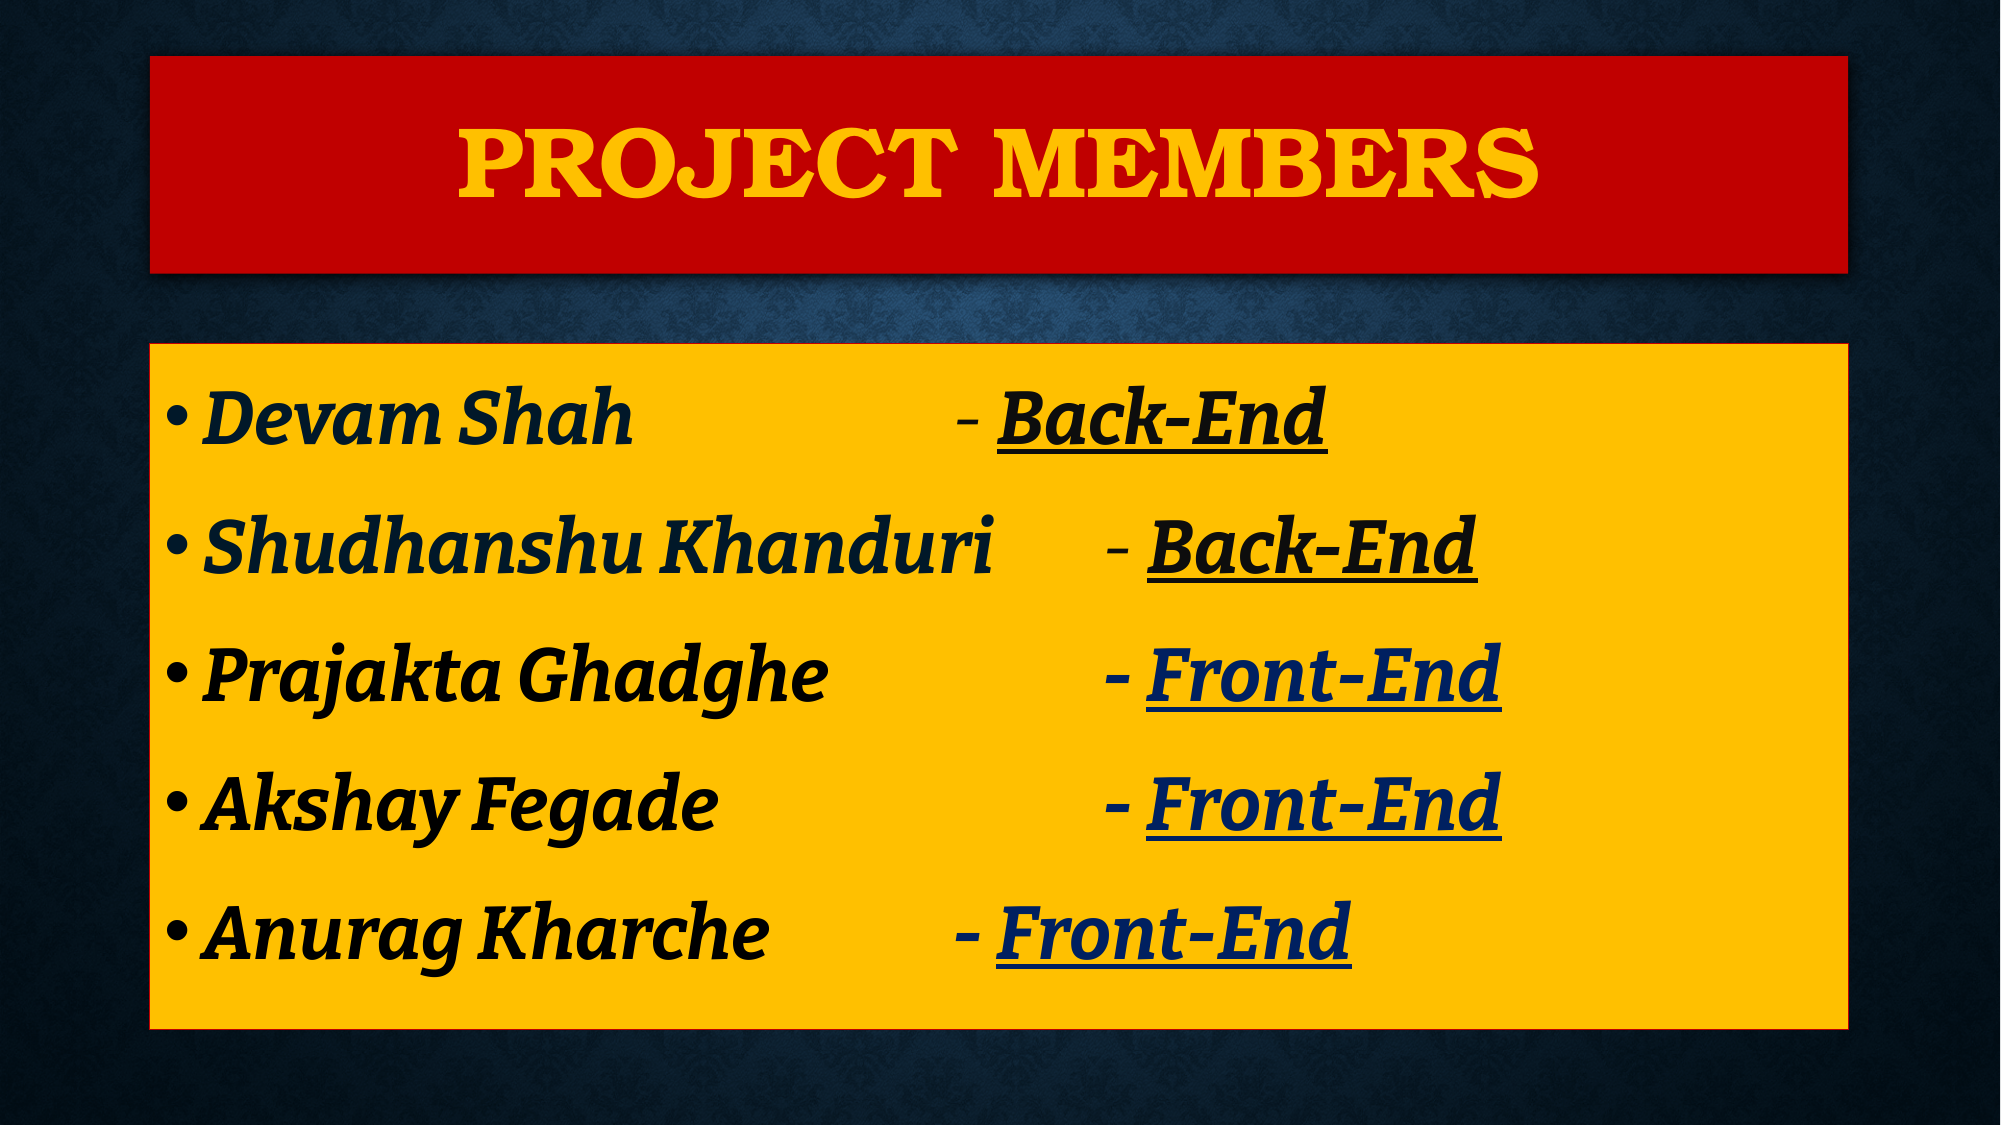

# Project Members
Devam Shah 			- Back-End
Shudhanshu Khanduri 	- Back-End
Prajakta Ghadghe 		- Front-End
Akshay Fegade			- Front-End
Anurag Kharche		- Front-End